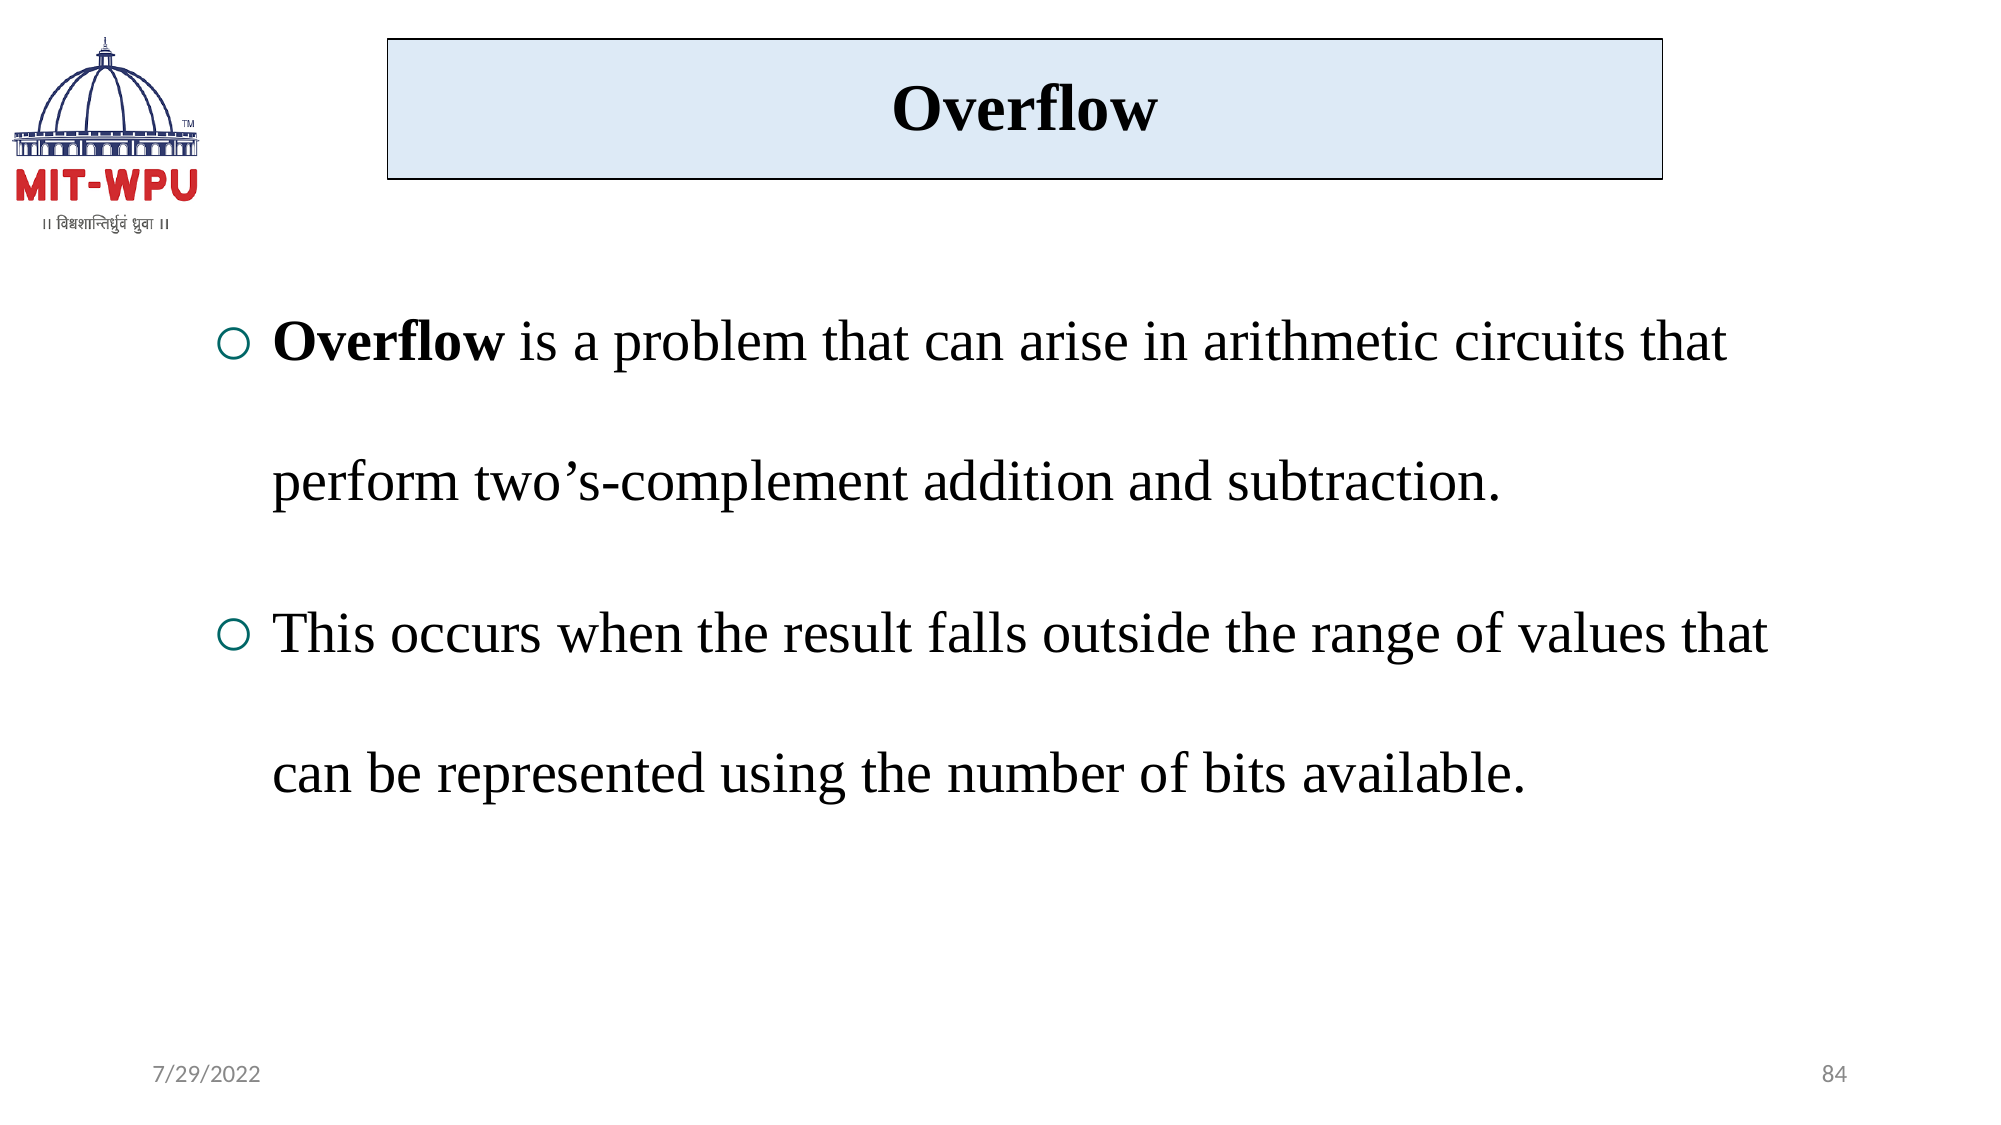

Overflow
Overflow is a problem that can arise in arithmetic circuits that perform two’s-complement addition and subtraction.
This occurs when the result falls outside the range of values that can be represented using the number of bits available.

7/29/2022
84